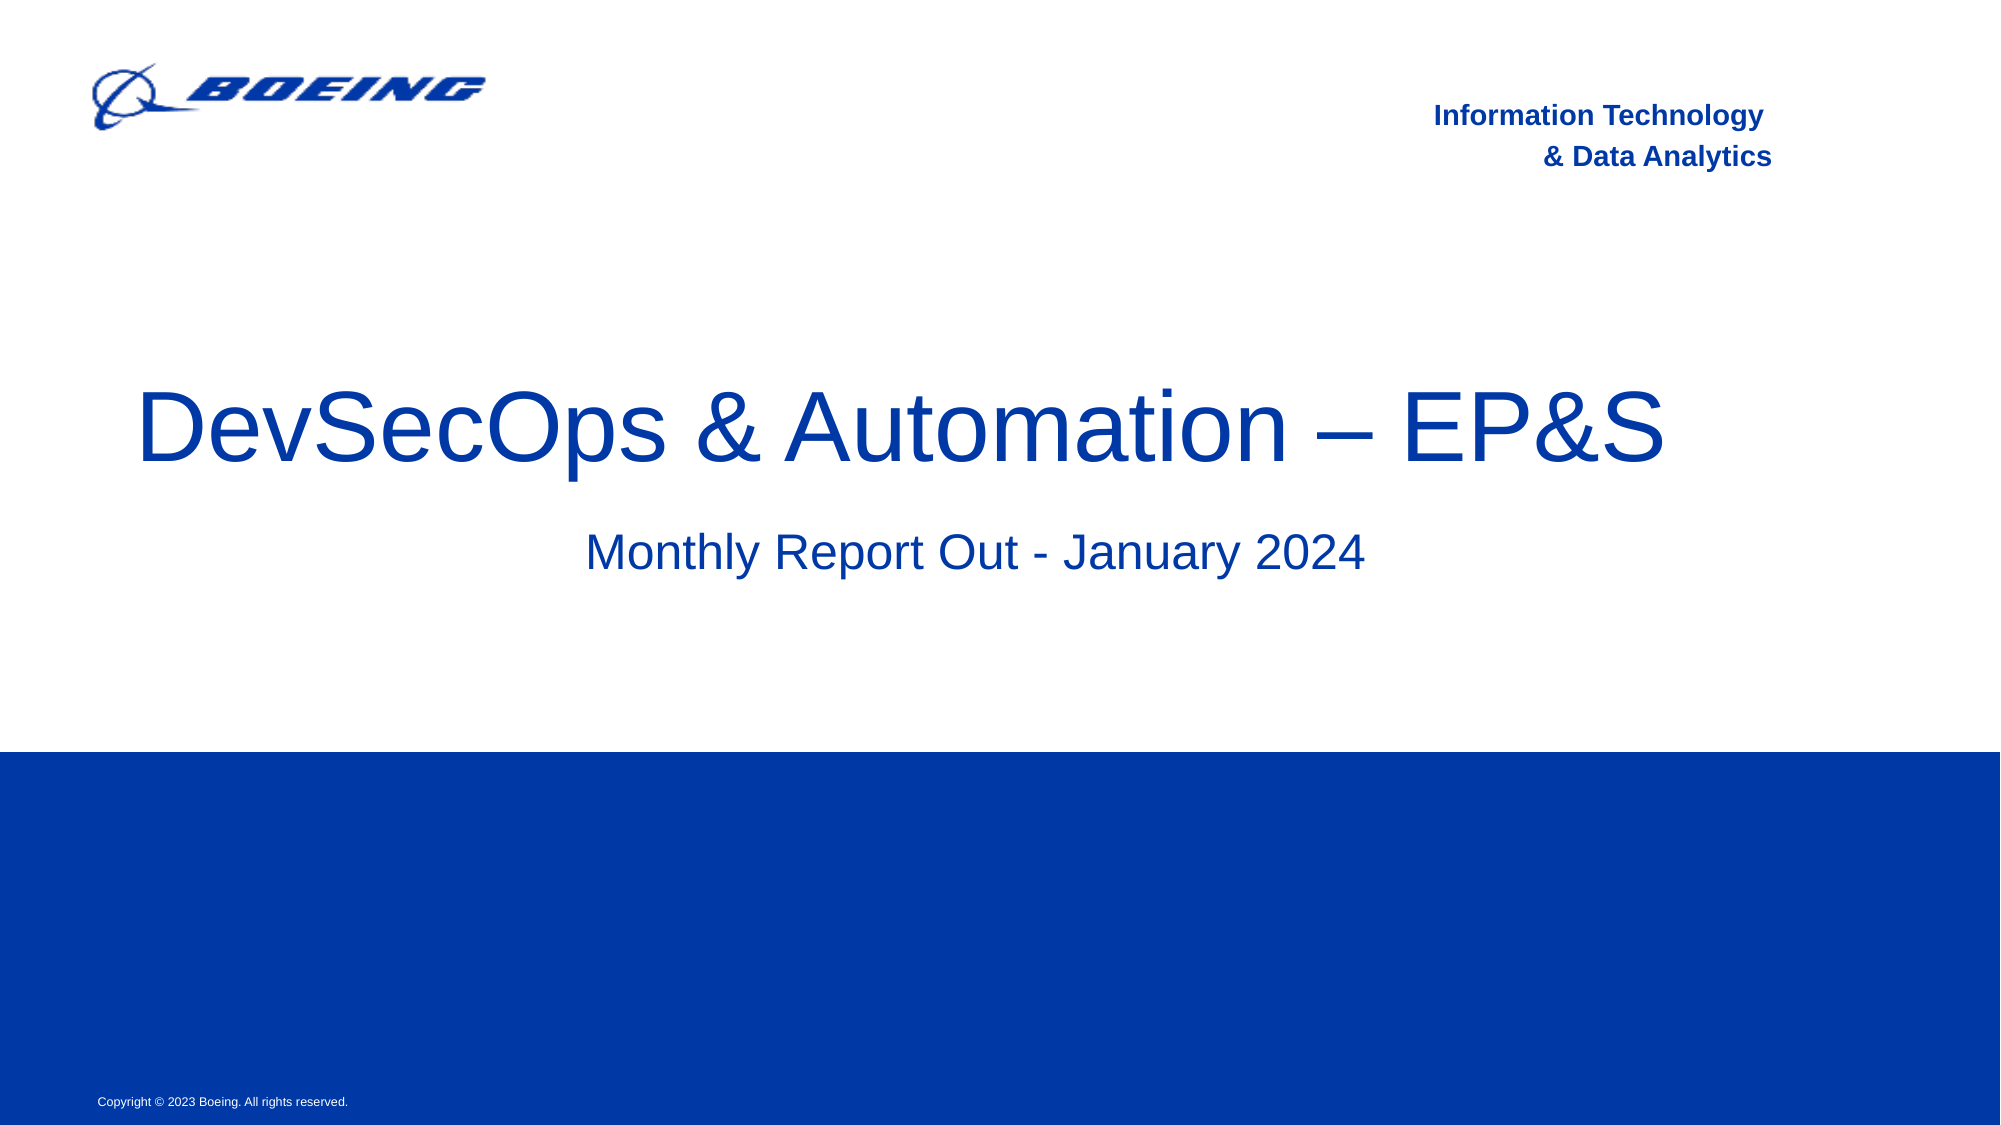

# DevSecOps & Automation – EP&S Monthly Report Out - January 2024